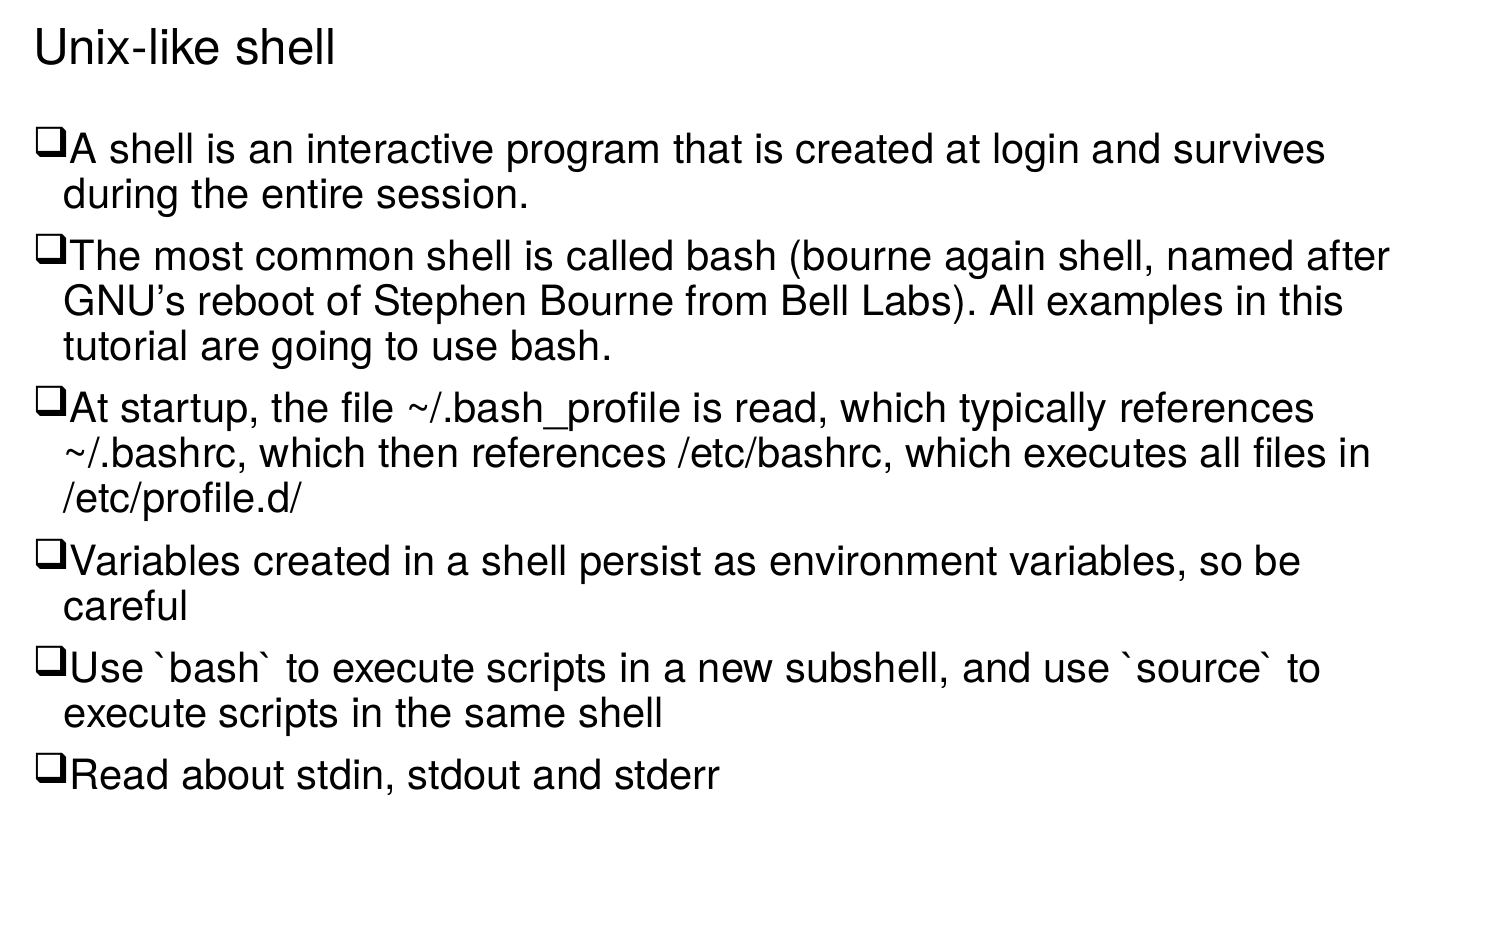

# Unix-like shell
A shell is an interactive program that is created at login and survives during the entire session.
The most common shell is called bash (bourne again shell, named after GNU’s reboot of Stephen Bourne from Bell Labs). All examples in this tutorial are going to use bash.
At startup, the file ~/.bash_profile is read, which typically references ~/.bashrc, which then references /etc/bashrc, which executes all files in /etc/profile.d/
Variables created in a shell persist as environment variables, so be careful
Use `bash` to execute scripts in a new subshell, and use `source` to execute scripts in the same shell
Read about stdin, stdout and stderr